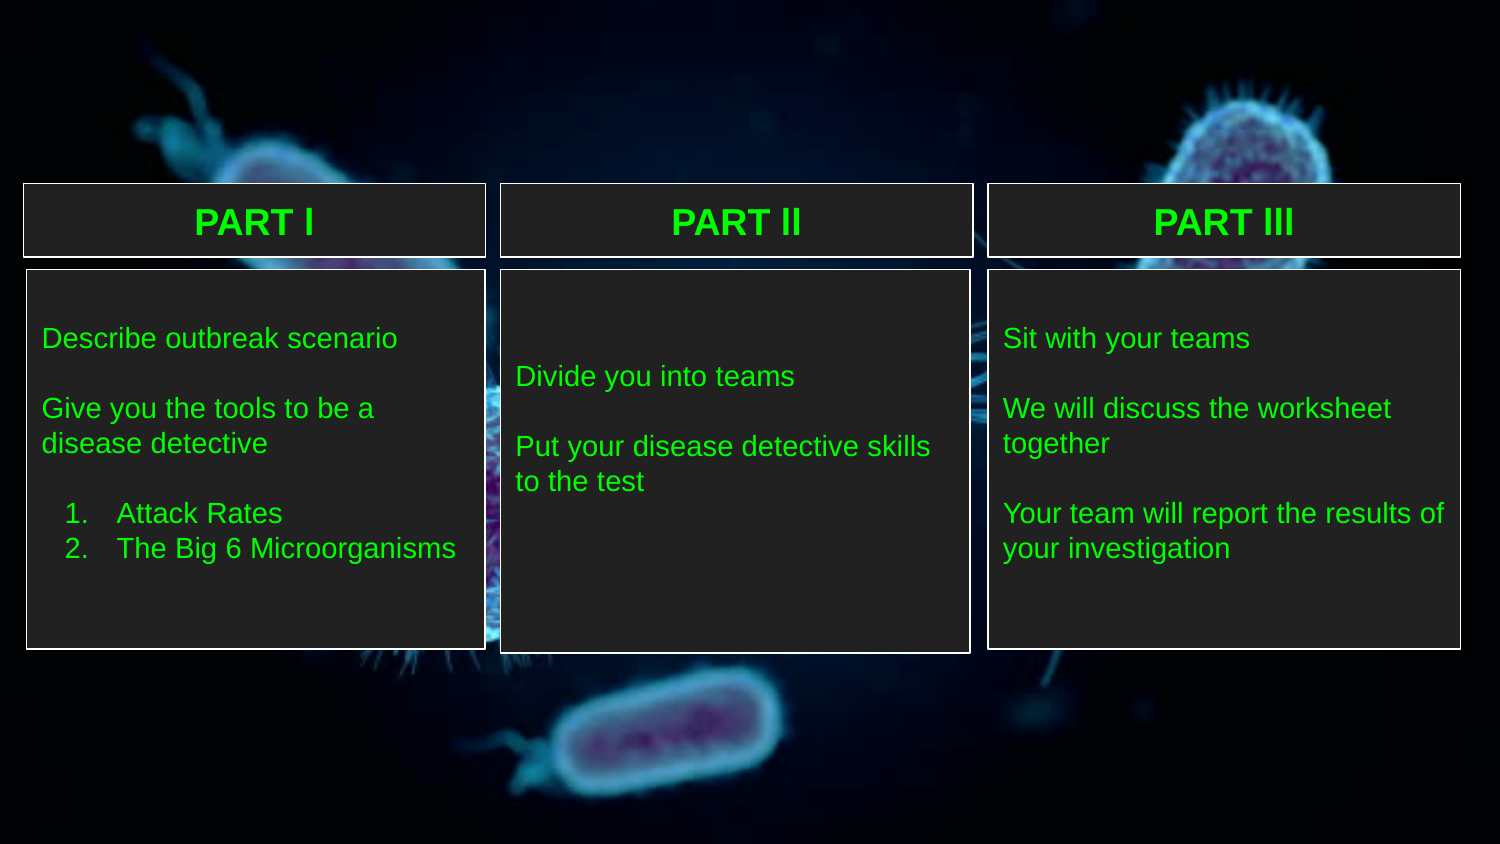

PART l
PART ll
PART lll

Describe outbreak scenario

Give you the tools to be a disease detective

Attack Rates
The Big 6 Microorganisms

Divide you into teams

Put your disease detective skills to the test

Sit with your teams

We will discuss the worksheet together

Your team will report the results of your investigation